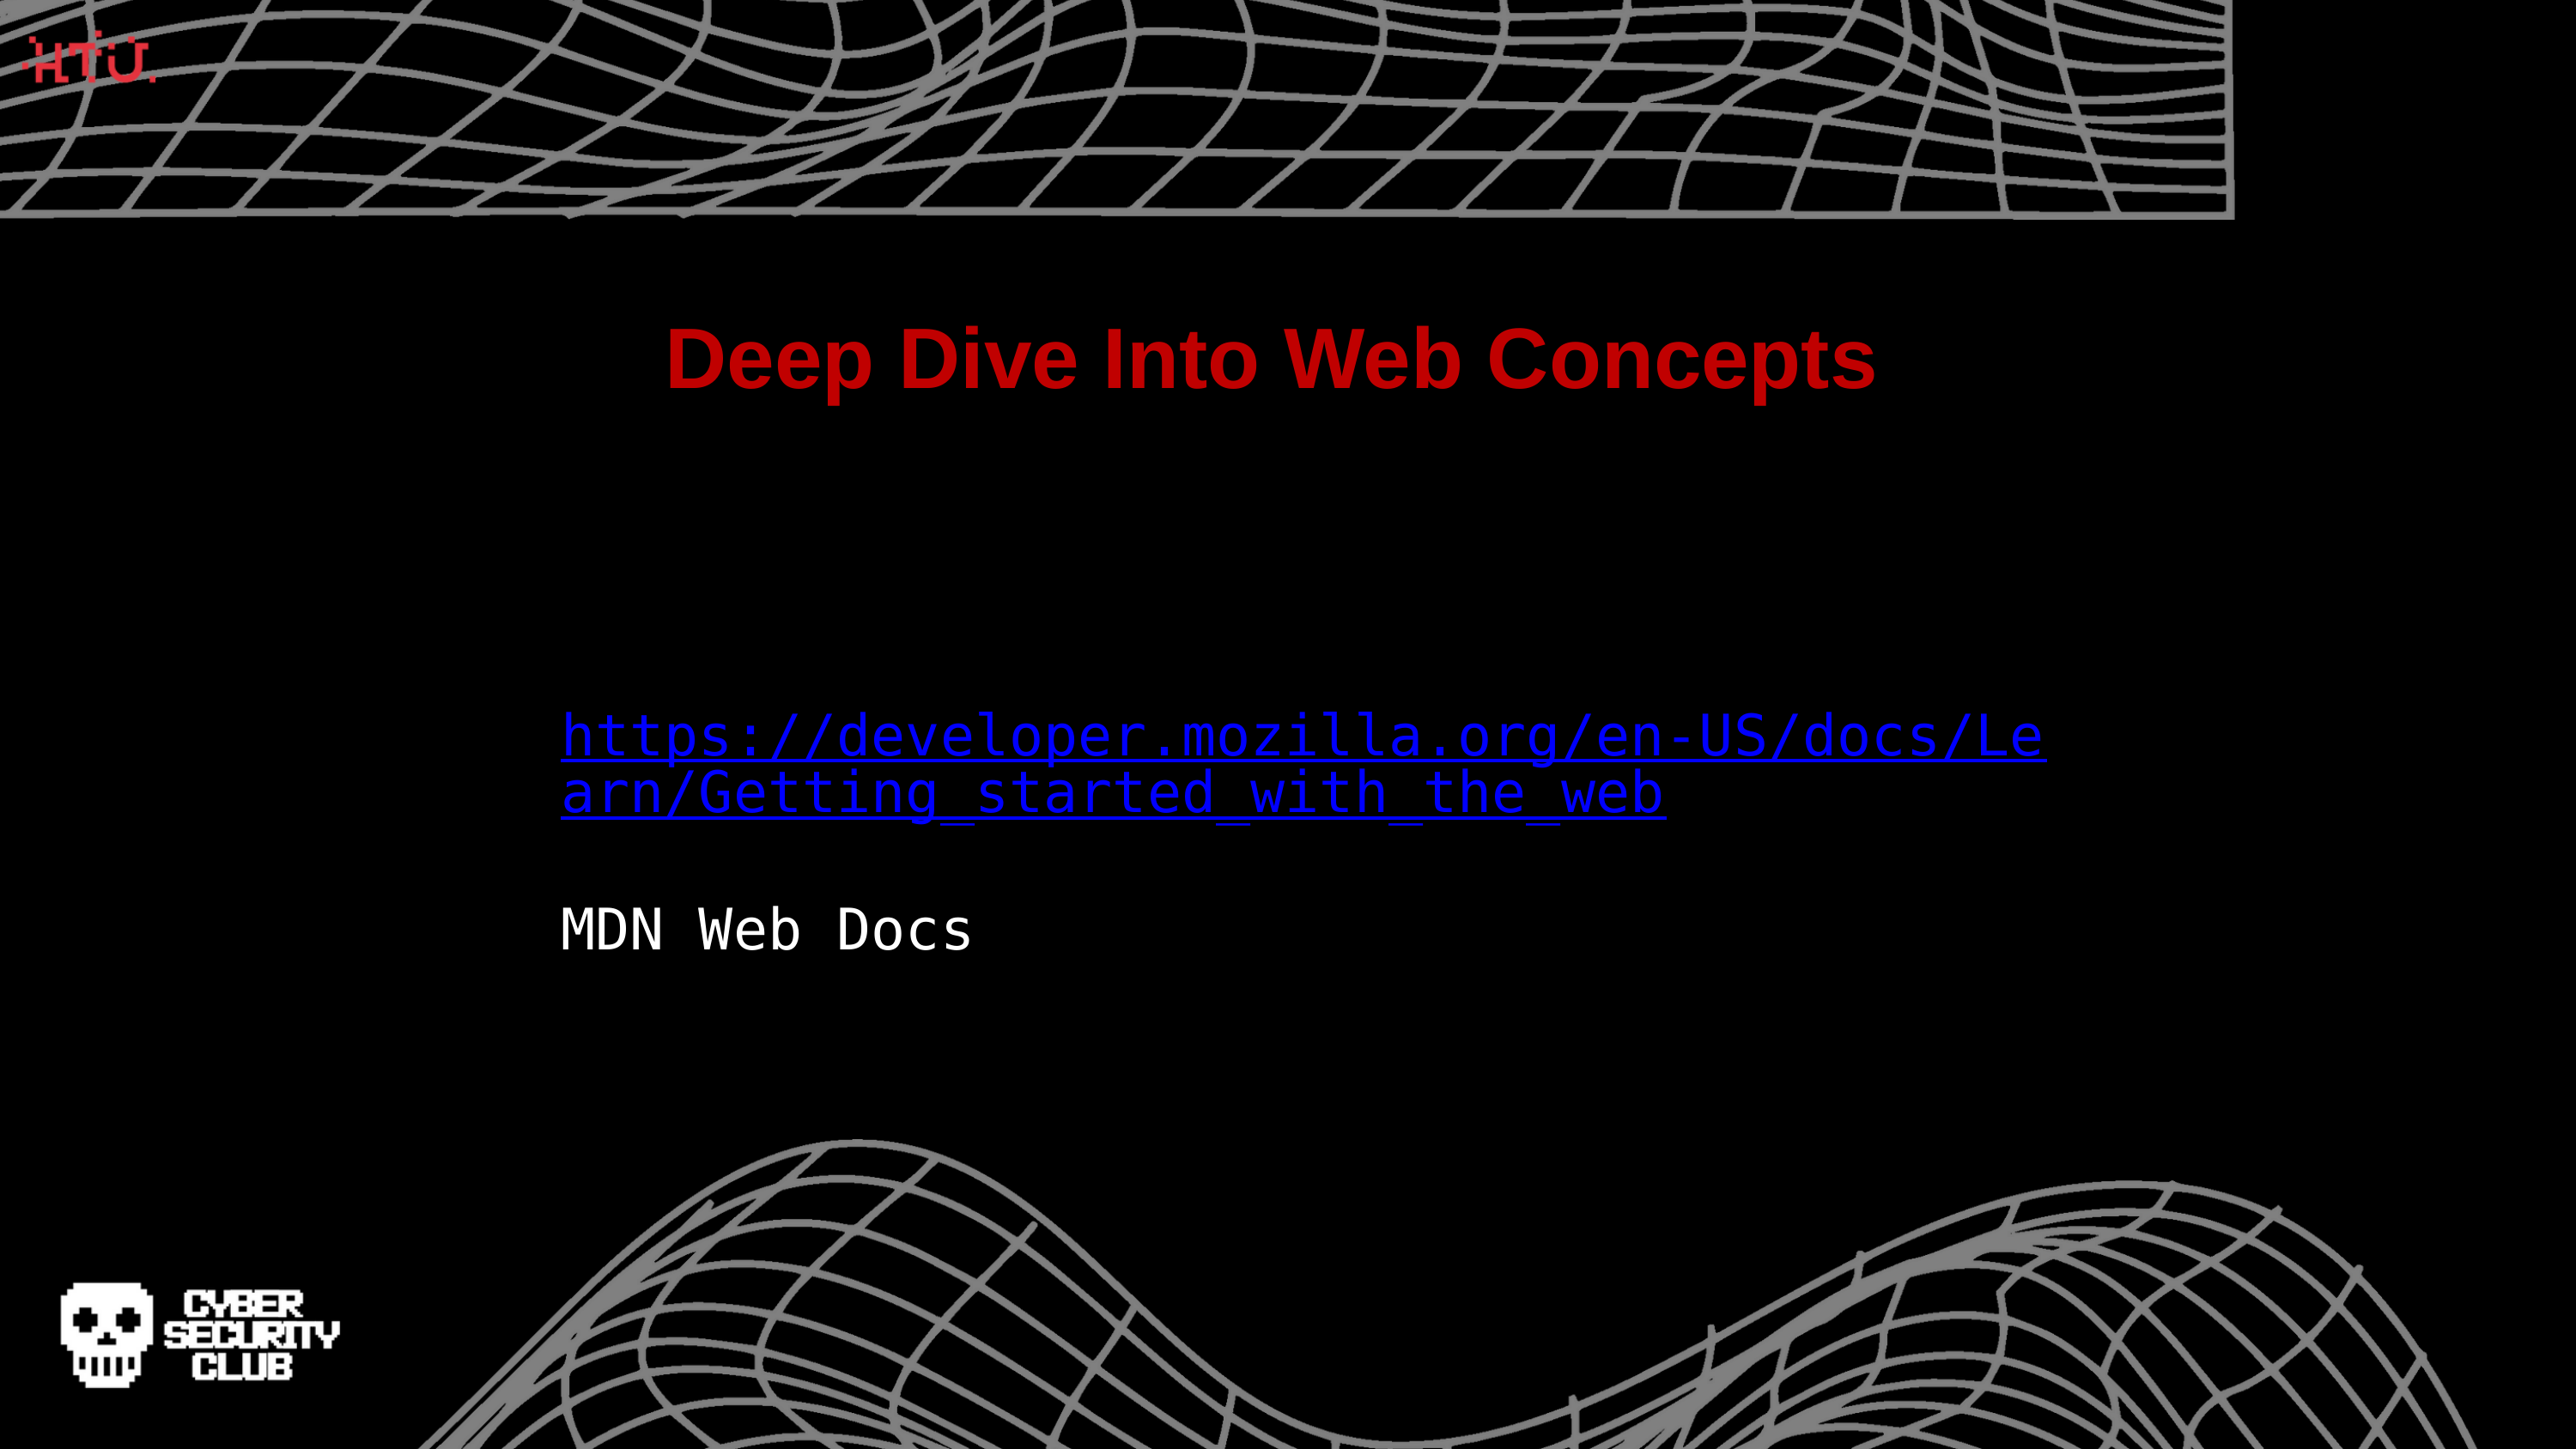

Deep Dive Into Web Concepts
https://developer.mozilla.org/en-US/docs/Learn/Getting_started_with_the_web

MDN Web Docs